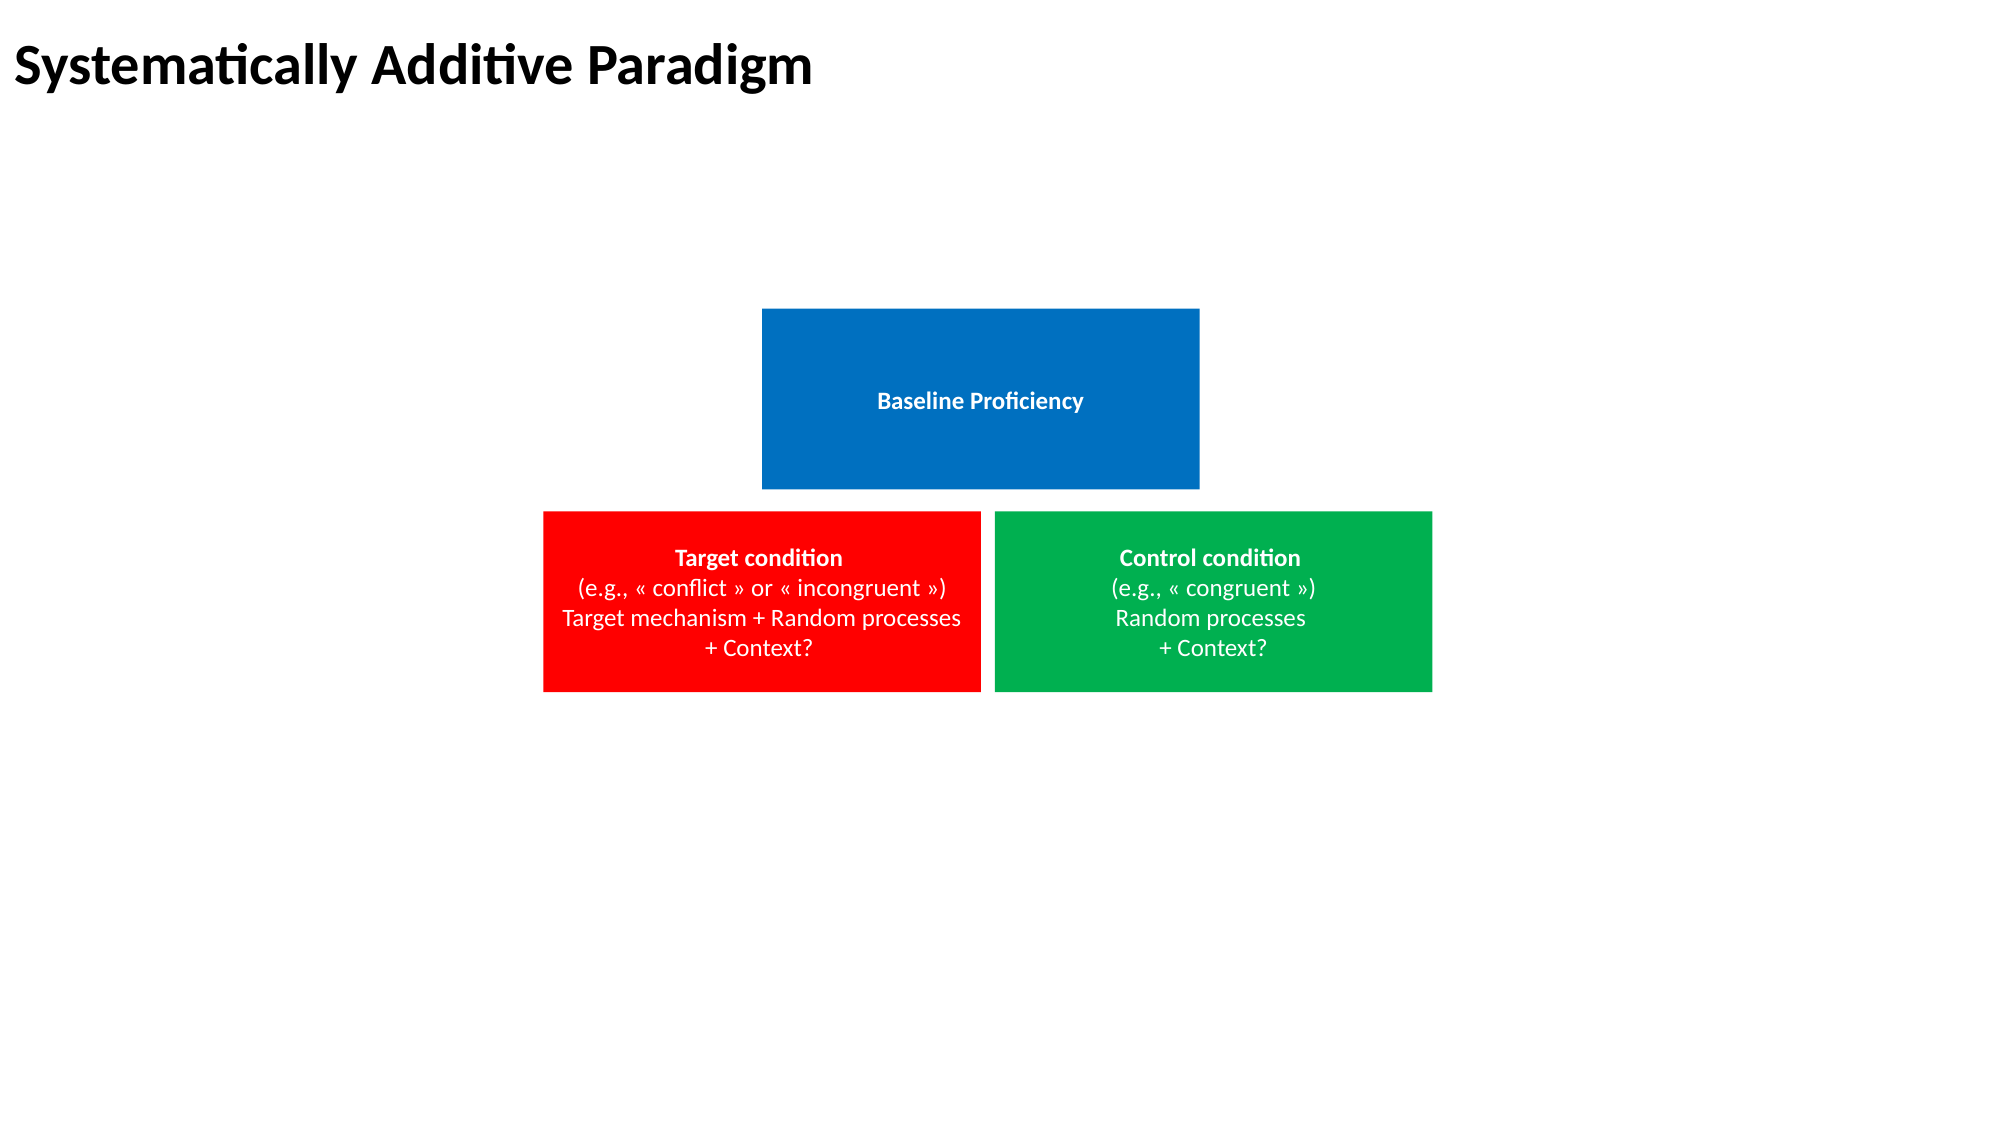

Systematically Additive Paradigm
Baseline Proficiency
Target condition
(e.g., « conflict » or « incongruent »)
Target mechanism + Random processes
+ Context?
Control condition
(e.g., « congruent »)
Random processes
+ Context?